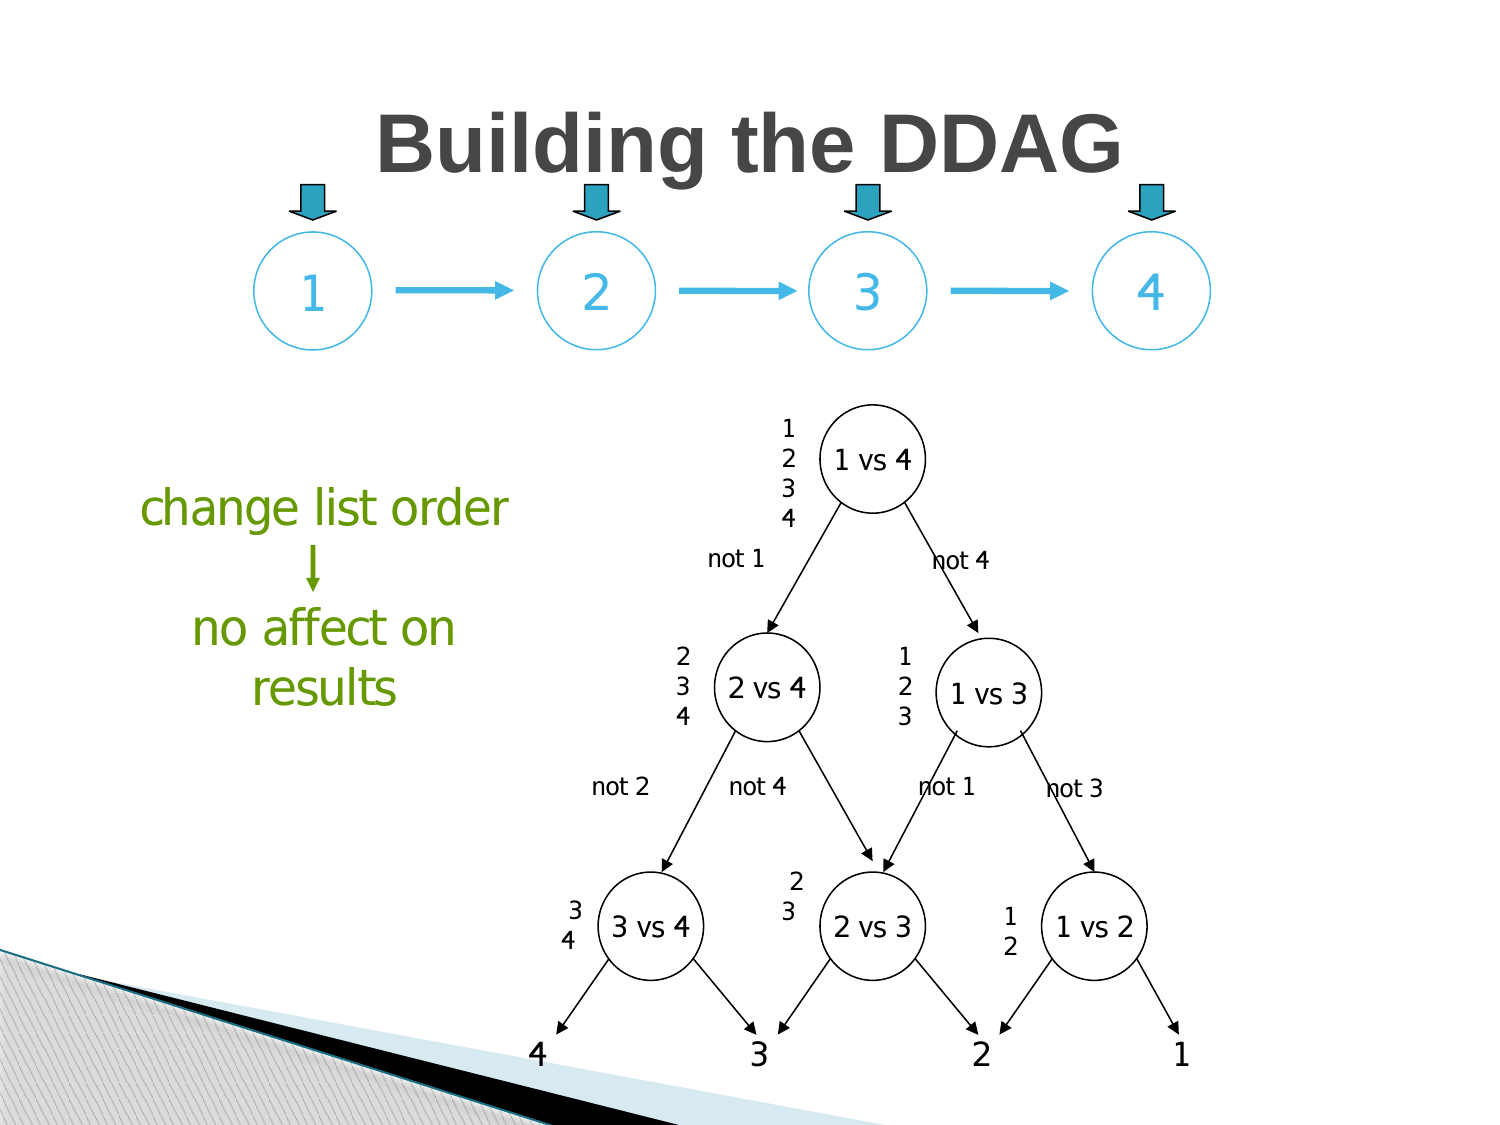

# Building the DDAG

2
3
4
1

1 2 3 4
1 vs 4
change list order

no affect on results

not 1
not 4
2 3 4
2 vs 4
1 2 3
1 vs 3

not 2
not 4
not 1
not 3
 2 3
3 vs 4
2 vs 3
1 vs 2
1 2
 3 4

4
3
2
1